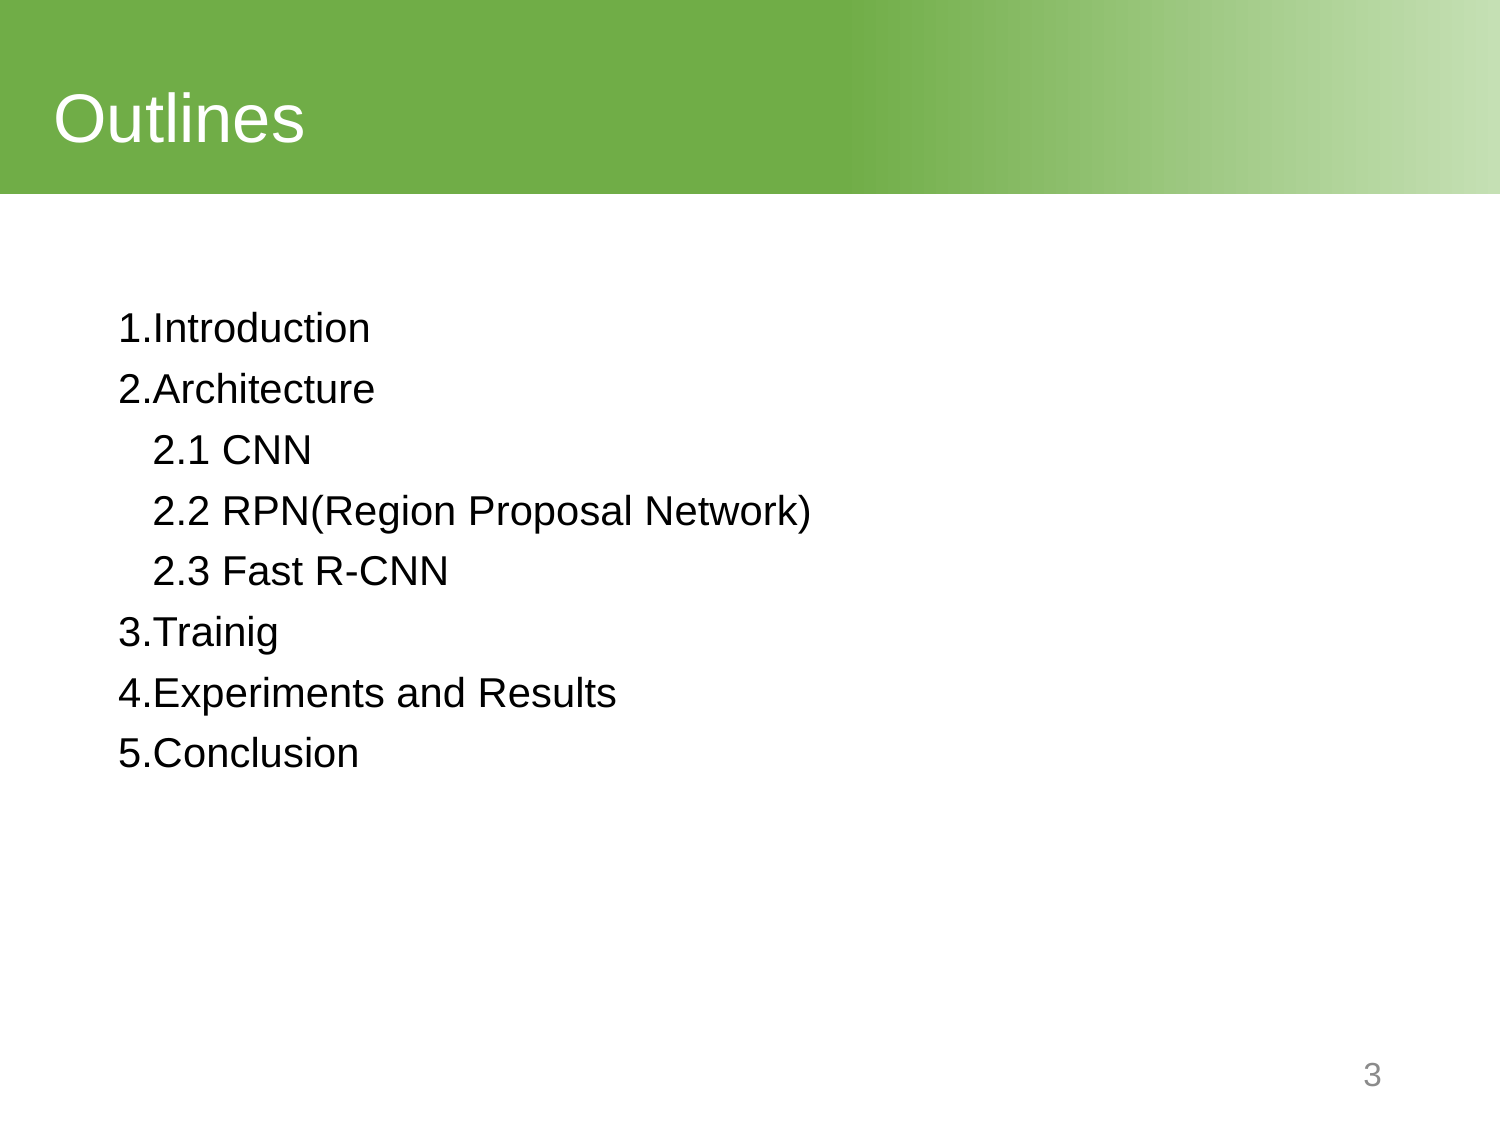

# Outlines
1.Introduction
2.Architecture
   2.1 CNN
   2.2 RPN(Region Proposal Network)
   2.3 Fast R-CNN
3.Trainig
4.Experiments and Results
5.Conclusion
3